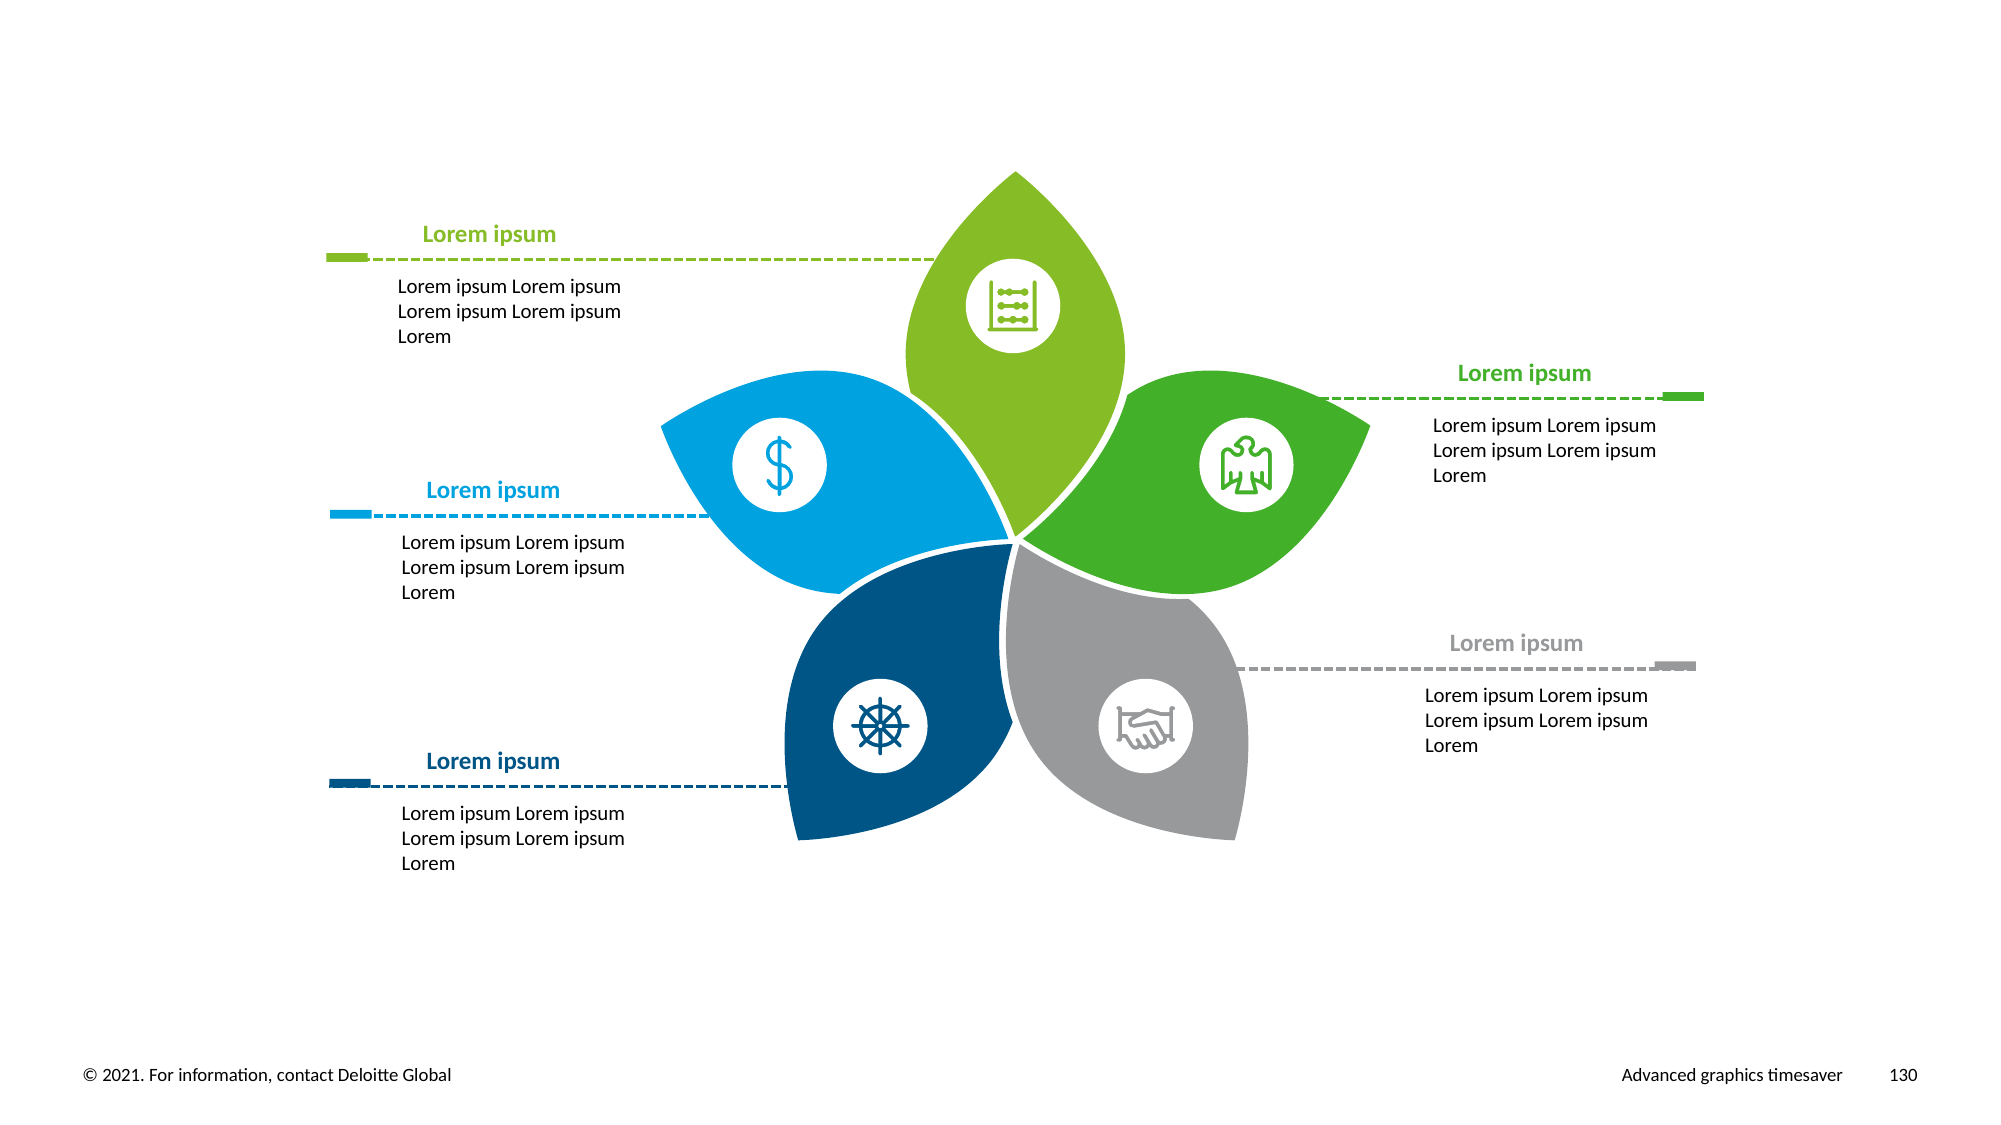

Lorem ipsum

Lorem ipsum Lorem ipsum Lorem ipsum Lorem ipsum Lorem
Lorem ipsum

Lorem ipsum Lorem ipsum Lorem ipsum Lorem ipsum Lorem

Lorem ipsum

Lorem ipsum Lorem ipsum Lorem ipsum Lorem ipsum Lorem
Lorem ipsum

Lorem ipsum Lorem ipsum Lorem ipsum Lorem ipsum Lorem

Lorem ipsum

Lorem ipsum Lorem ipsum Lorem ipsum Lorem ipsum Lorem